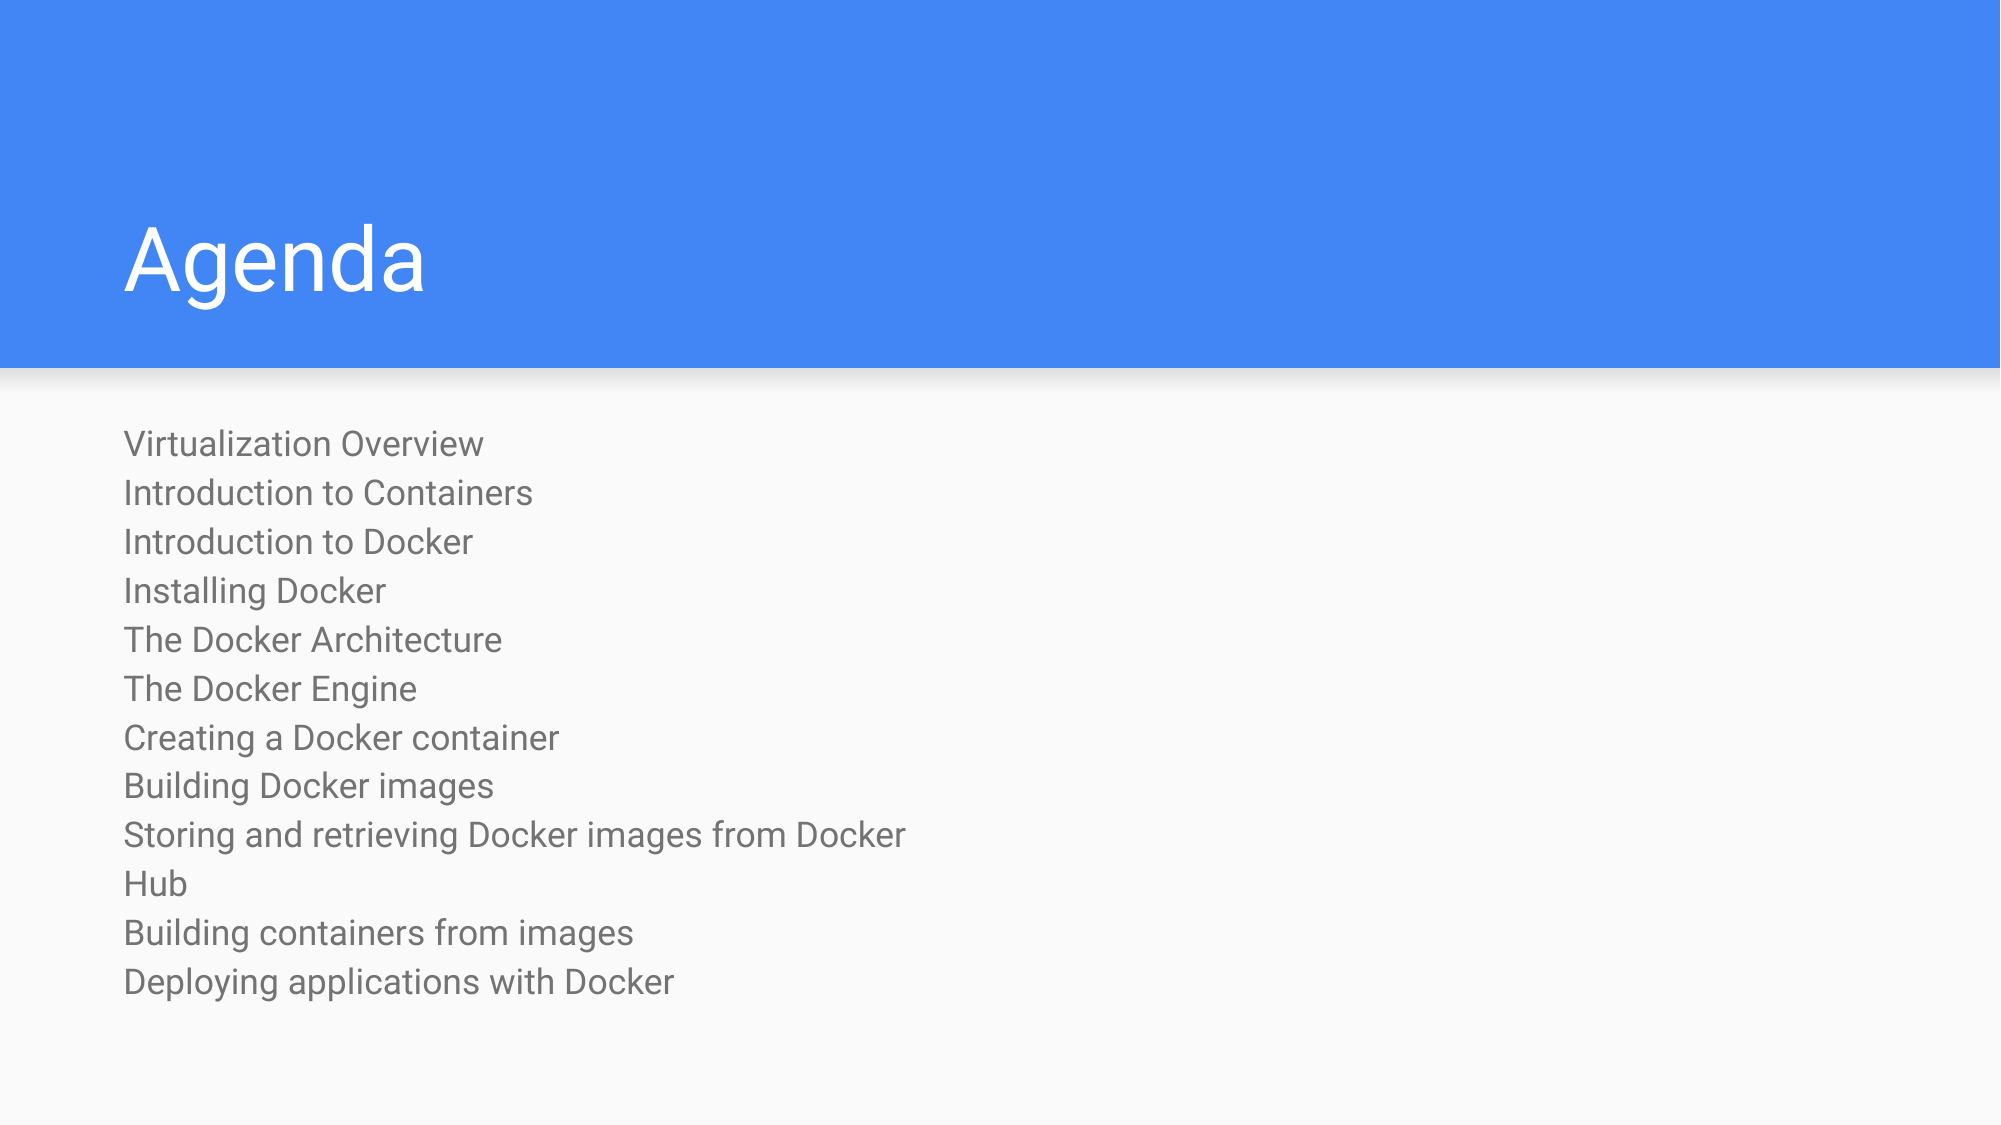

# Agenda

Virtualization Overview
Introduction to Containers
Introduction to Docker
Installing Docker
The Docker Architecture
The Docker Engine
Creating a Docker container
Building Docker images
Storing and retrieving Docker images from Docker Hub
Building containers from images
Deploying applications with Docker